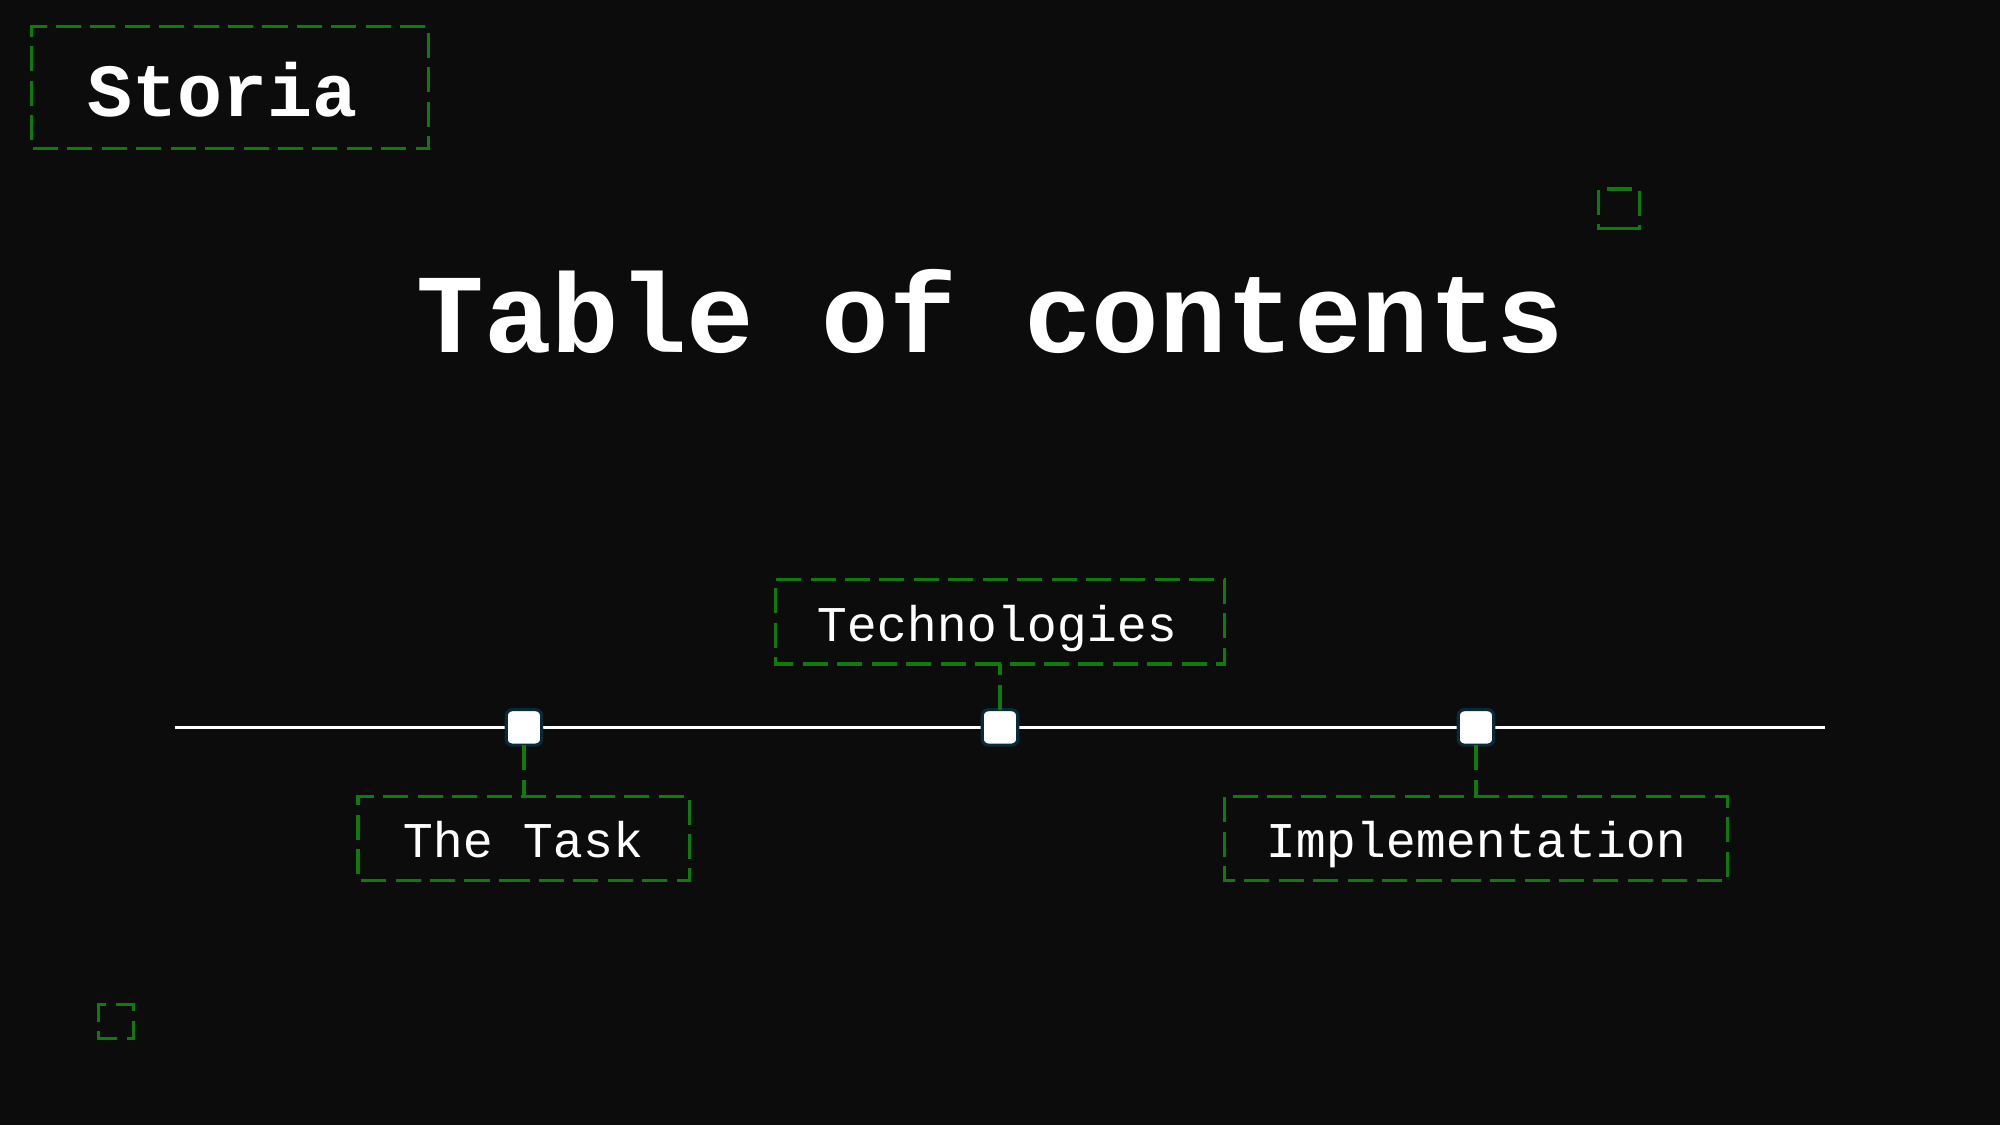

Storia

Table of contents

Technologies

The Task
Implementation